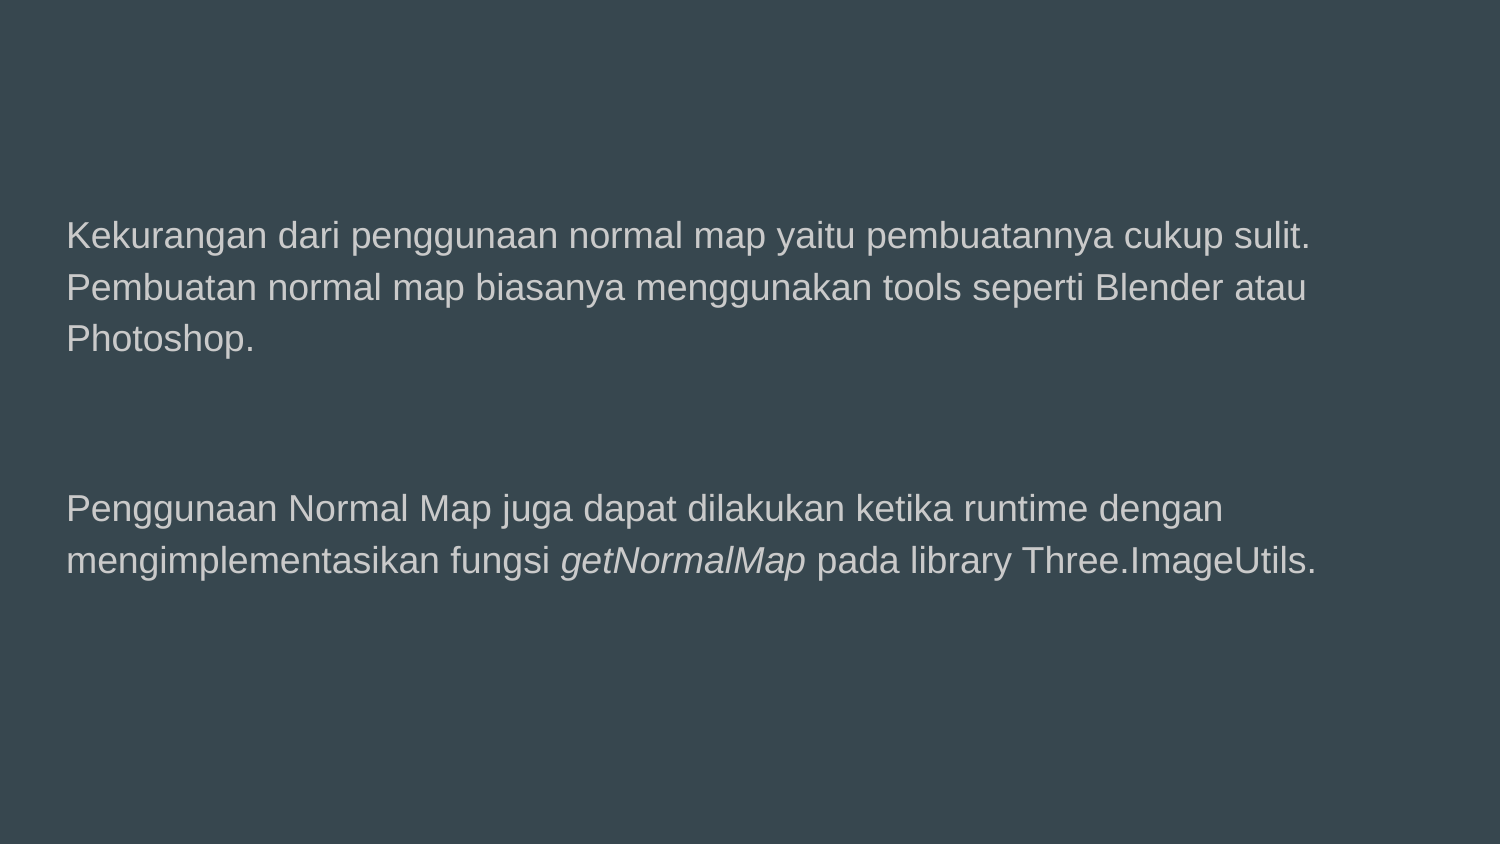

#
Kekurangan dari penggunaan normal map yaitu pembuatannya cukup sulit. Pembuatan normal map biasanya menggunakan tools seperti Blender atau Photoshop.

Penggunaan Normal Map juga dapat dilakukan ketika runtime dengan mengimplementasikan fungsi getNormalMap pada library Three.ImageUtils.